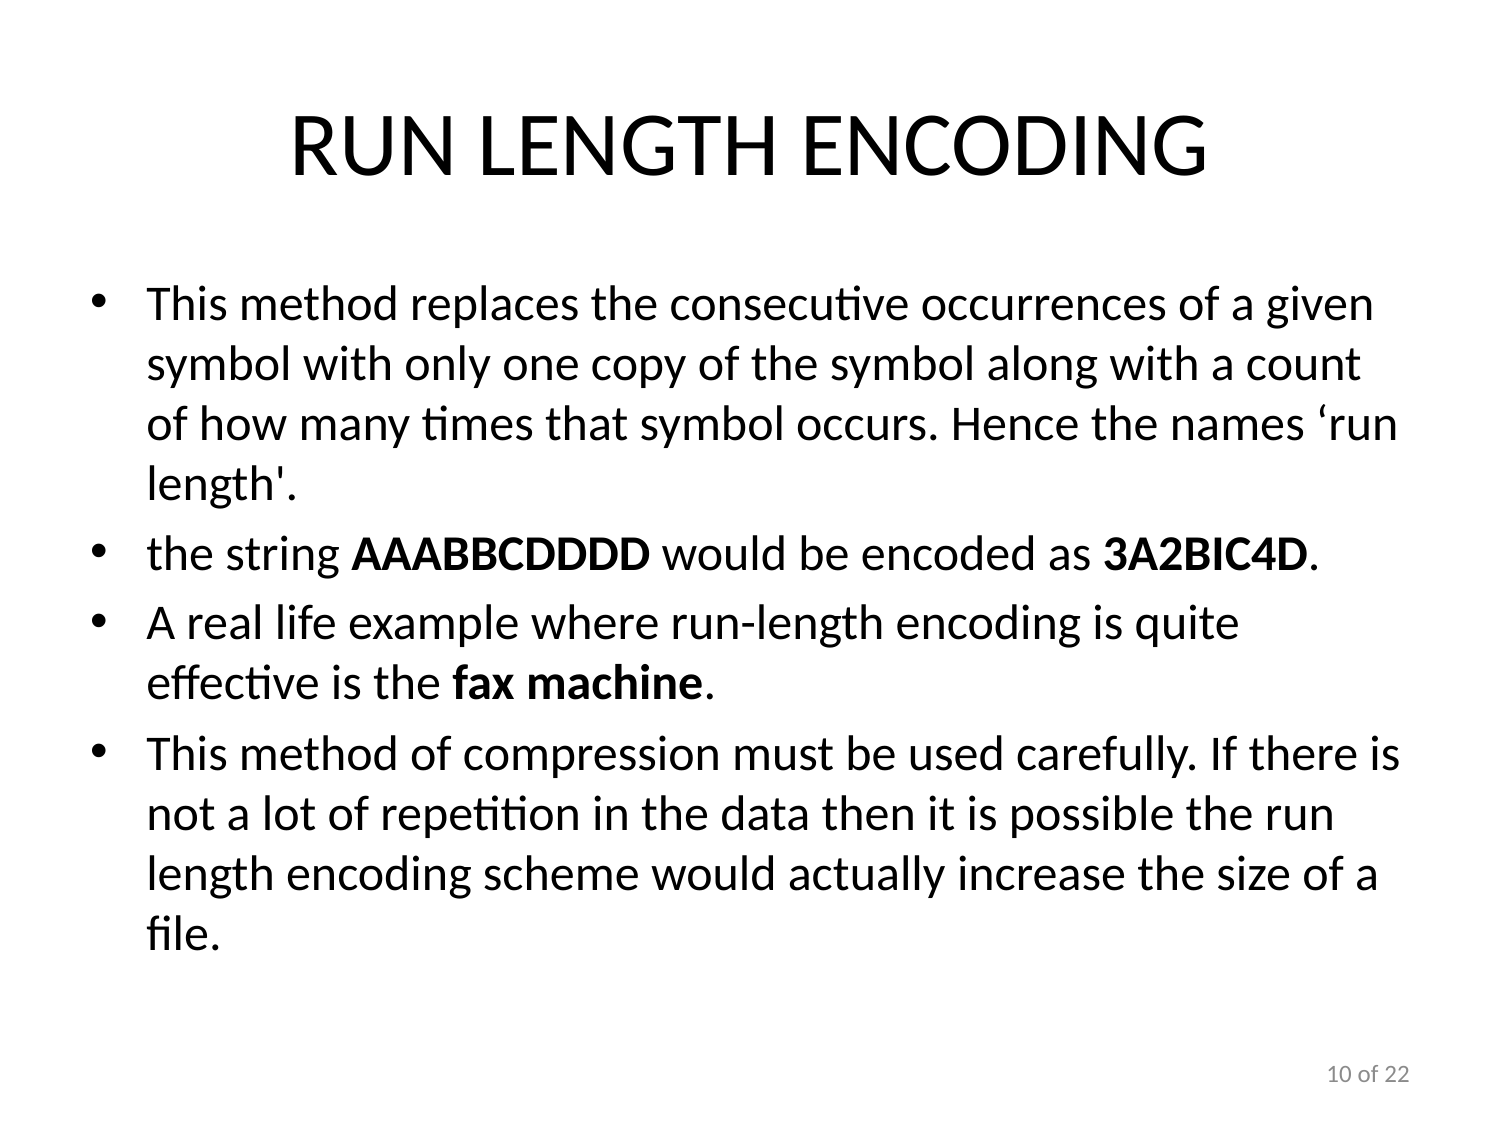

# Run length encoding
This method replaces the consecutive occurrences of a given symbol with only one copy of the symbol along with a count of how many times that symbol occurs. Hence the names ‘run length'.
the string AAABBCDDDD would be encoded as 3A2BIC4D.
A real life example where run-length encoding is quite effective is the fax machine.
This method of compression must be used carefully. If there is not a lot of repetition in the data then it is possible the run length encoding scheme would actually increase the size of a file.
10 of 22